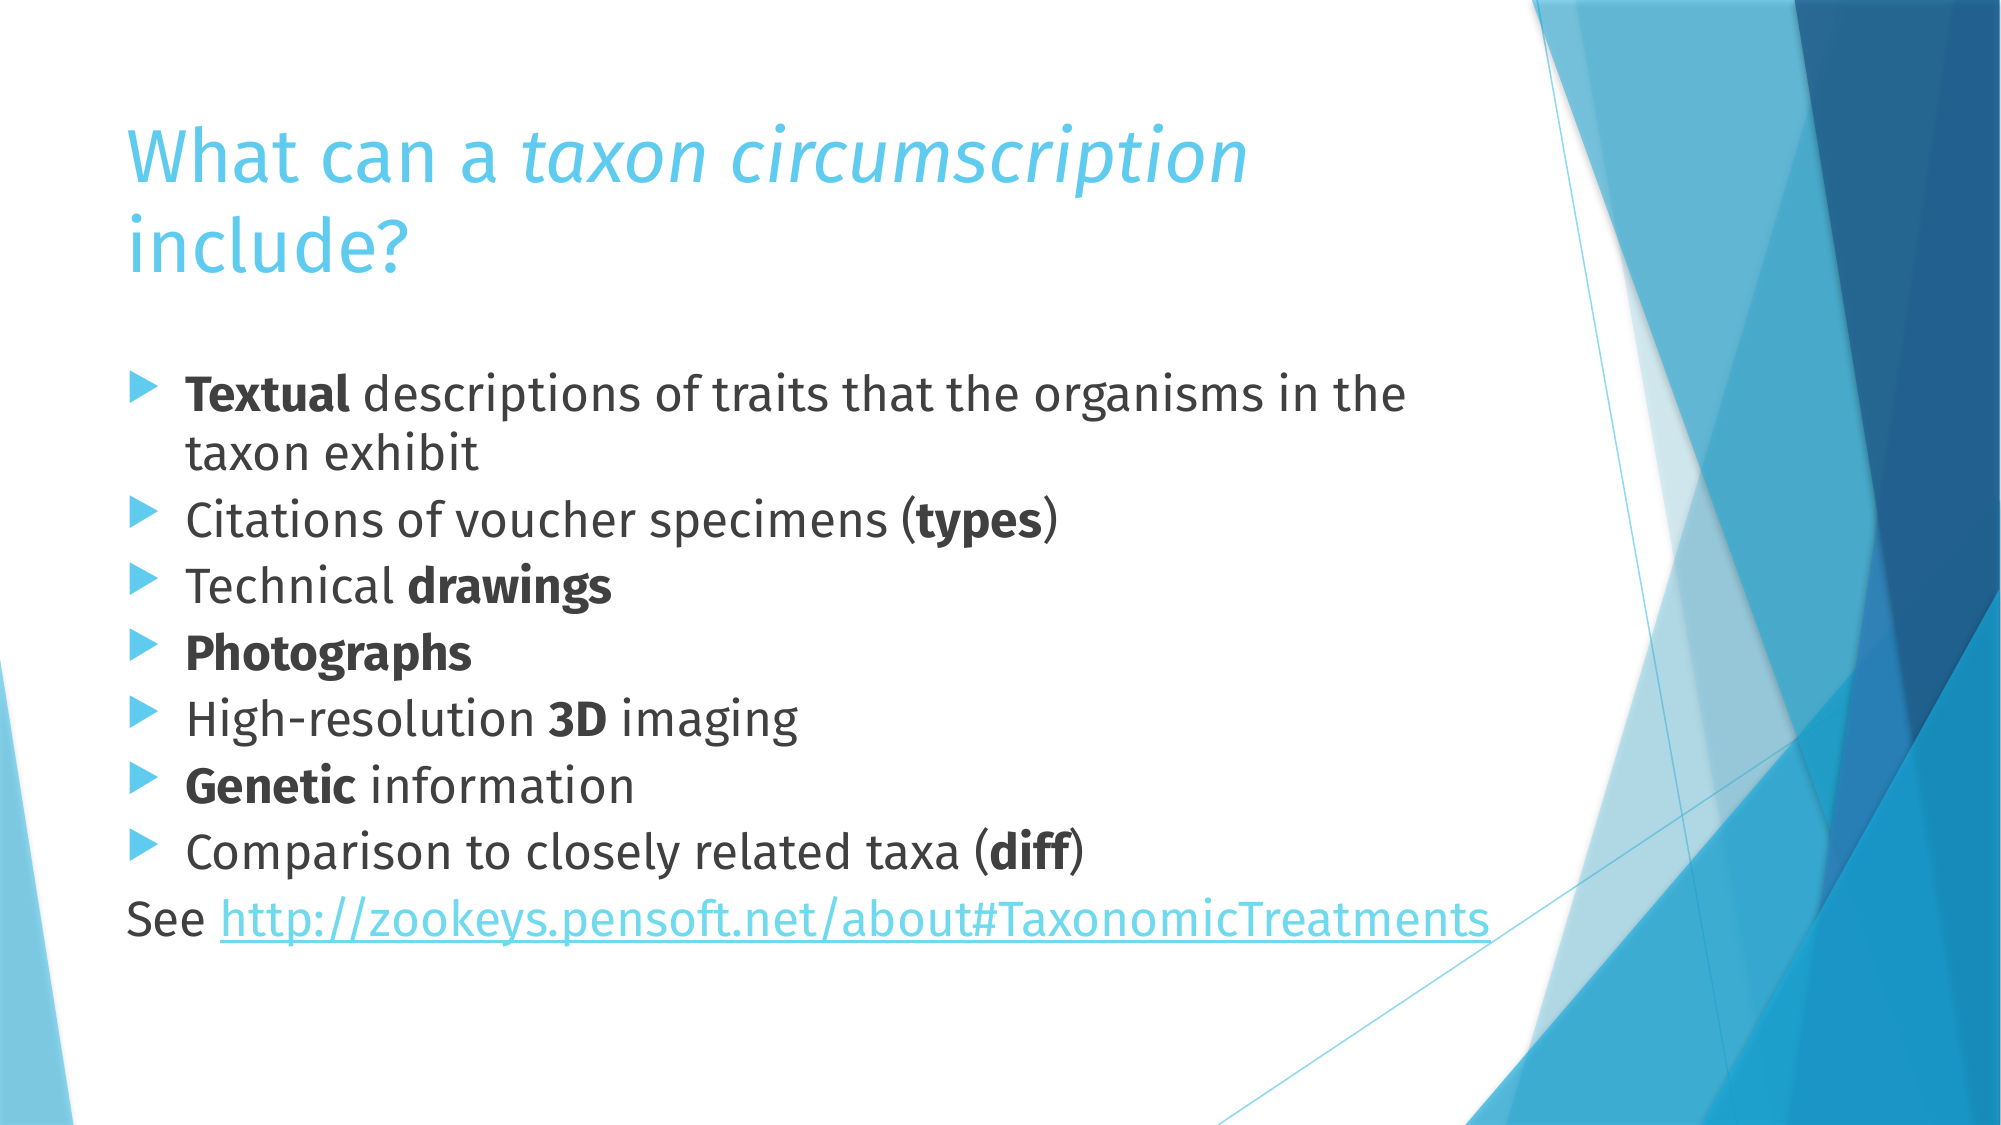

# What can a taxon circumscription include?
Textual descriptions of traits that the organisms in the taxon exhibit
Citations of voucher specimens (types)
Technical drawings
Photographs
High-resolution 3D imaging
Genetic information
Comparison to closely related taxa (diff)
See http://zookeys.pensoft.net/about#TaxonomicTreatments